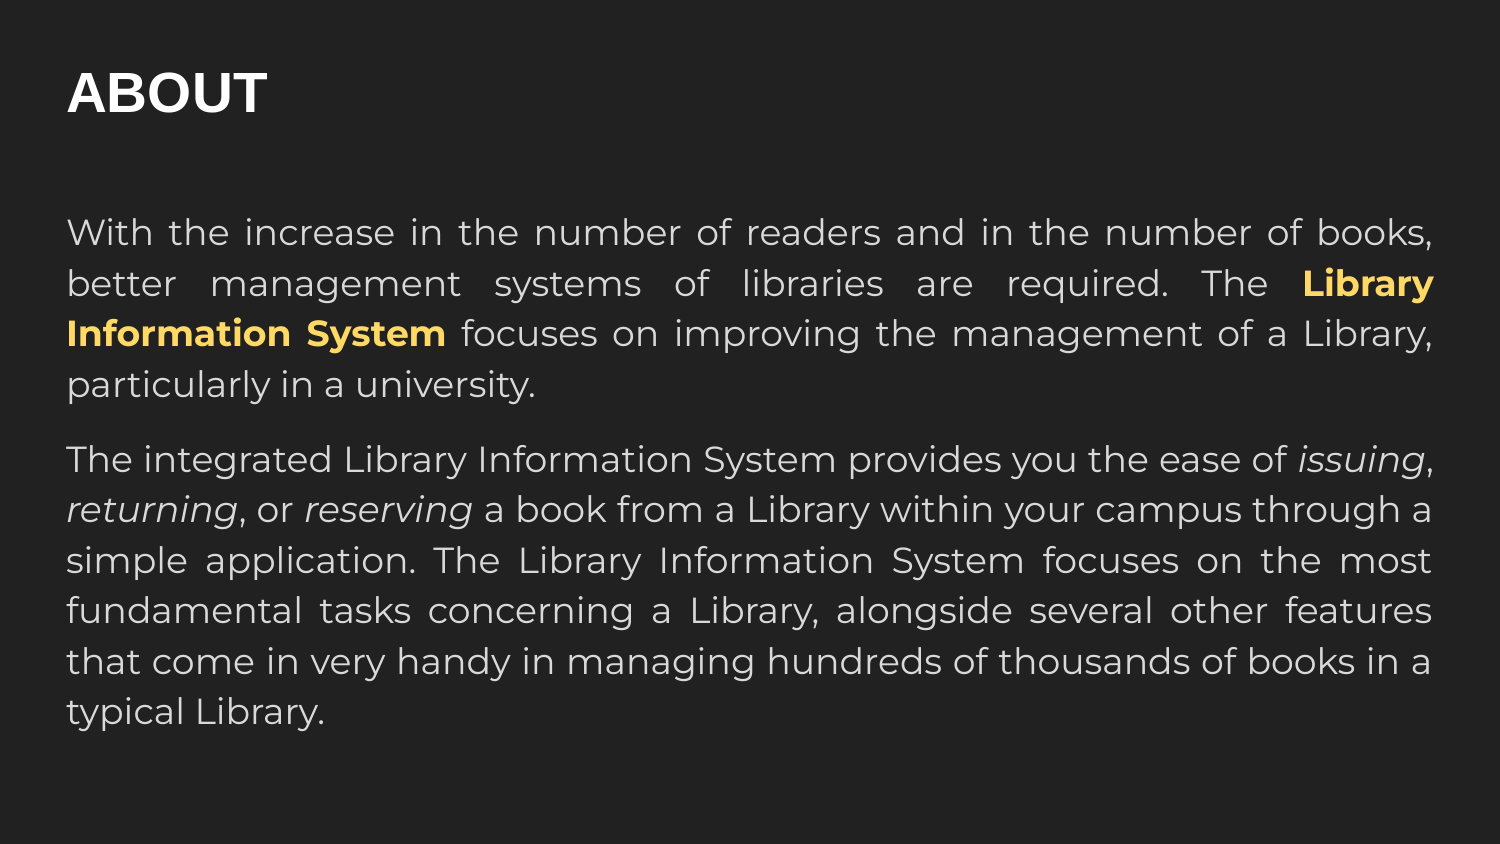

# ABOUT
With the increase in the number of readers and in the number of books, better management systems of libraries are required. The Library Information System focuses on improving the management of a Library, particularly in a university.
The integrated Library Information System provides you the ease of issuing, returning, or reserving a book from a Library within your campus through a simple application. The Library Information System focuses on the most fundamental tasks concerning a Library, alongside several other features that come in very handy in managing hundreds of thousands of books in a typical Library.